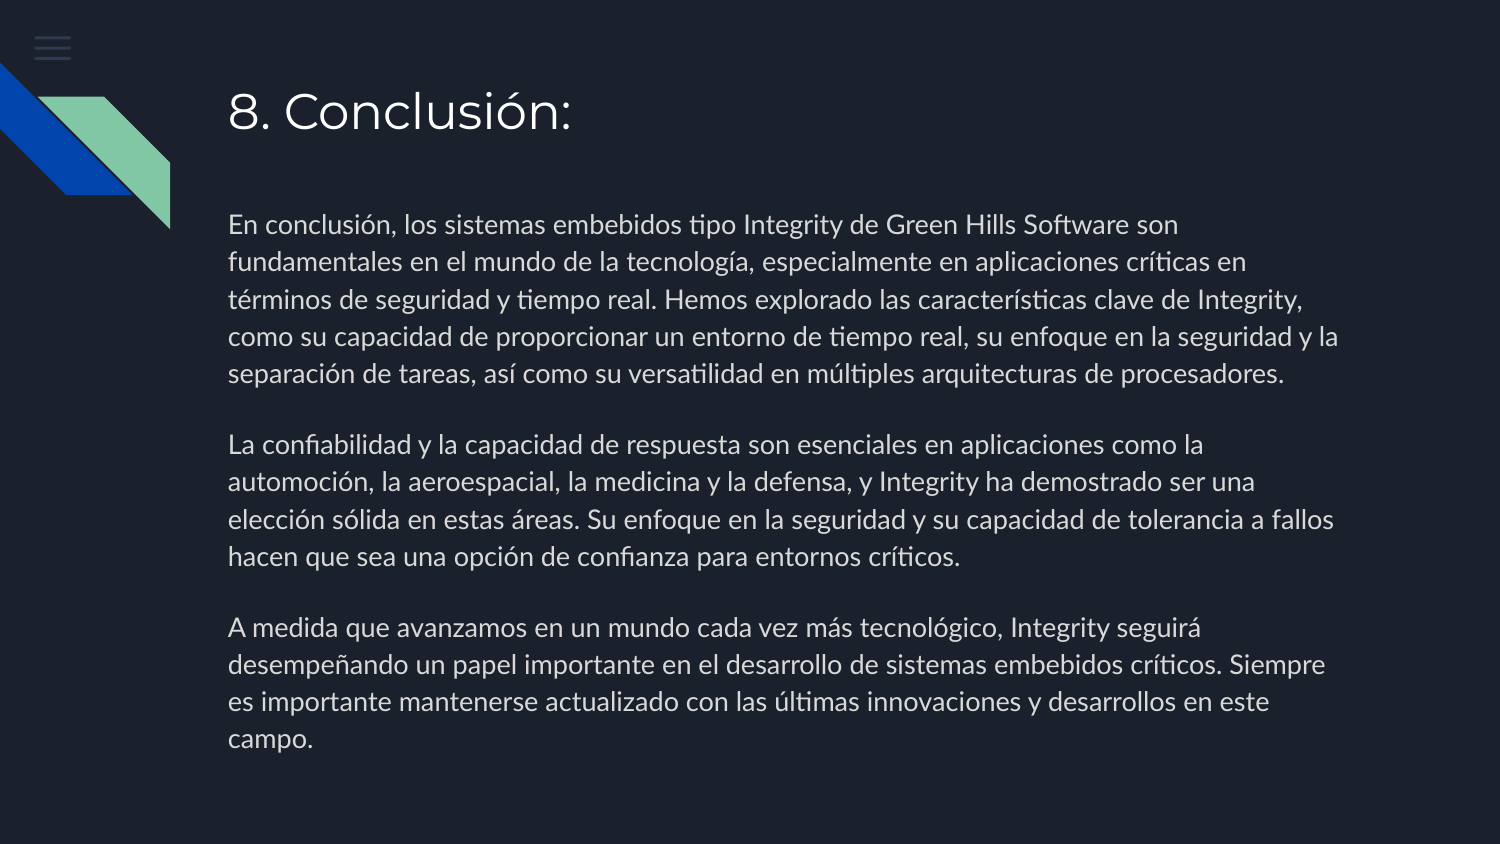

# 8. Conclusión:
En conclusión, los sistemas embebidos tipo Integrity de Green Hills Software son fundamentales en el mundo de la tecnología, especialmente en aplicaciones críticas en términos de seguridad y tiempo real. Hemos explorado las características clave de Integrity, como su capacidad de proporcionar un entorno de tiempo real, su enfoque en la seguridad y la separación de tareas, así como su versatilidad en múltiples arquitecturas de procesadores.
La confiabilidad y la capacidad de respuesta son esenciales en aplicaciones como la automoción, la aeroespacial, la medicina y la defensa, y Integrity ha demostrado ser una elección sólida en estas áreas. Su enfoque en la seguridad y su capacidad de tolerancia a fallos hacen que sea una opción de confianza para entornos críticos.
A medida que avanzamos en un mundo cada vez más tecnológico, Integrity seguirá desempeñando un papel importante en el desarrollo de sistemas embebidos críticos. Siempre es importante mantenerse actualizado con las últimas innovaciones y desarrollos en este campo.